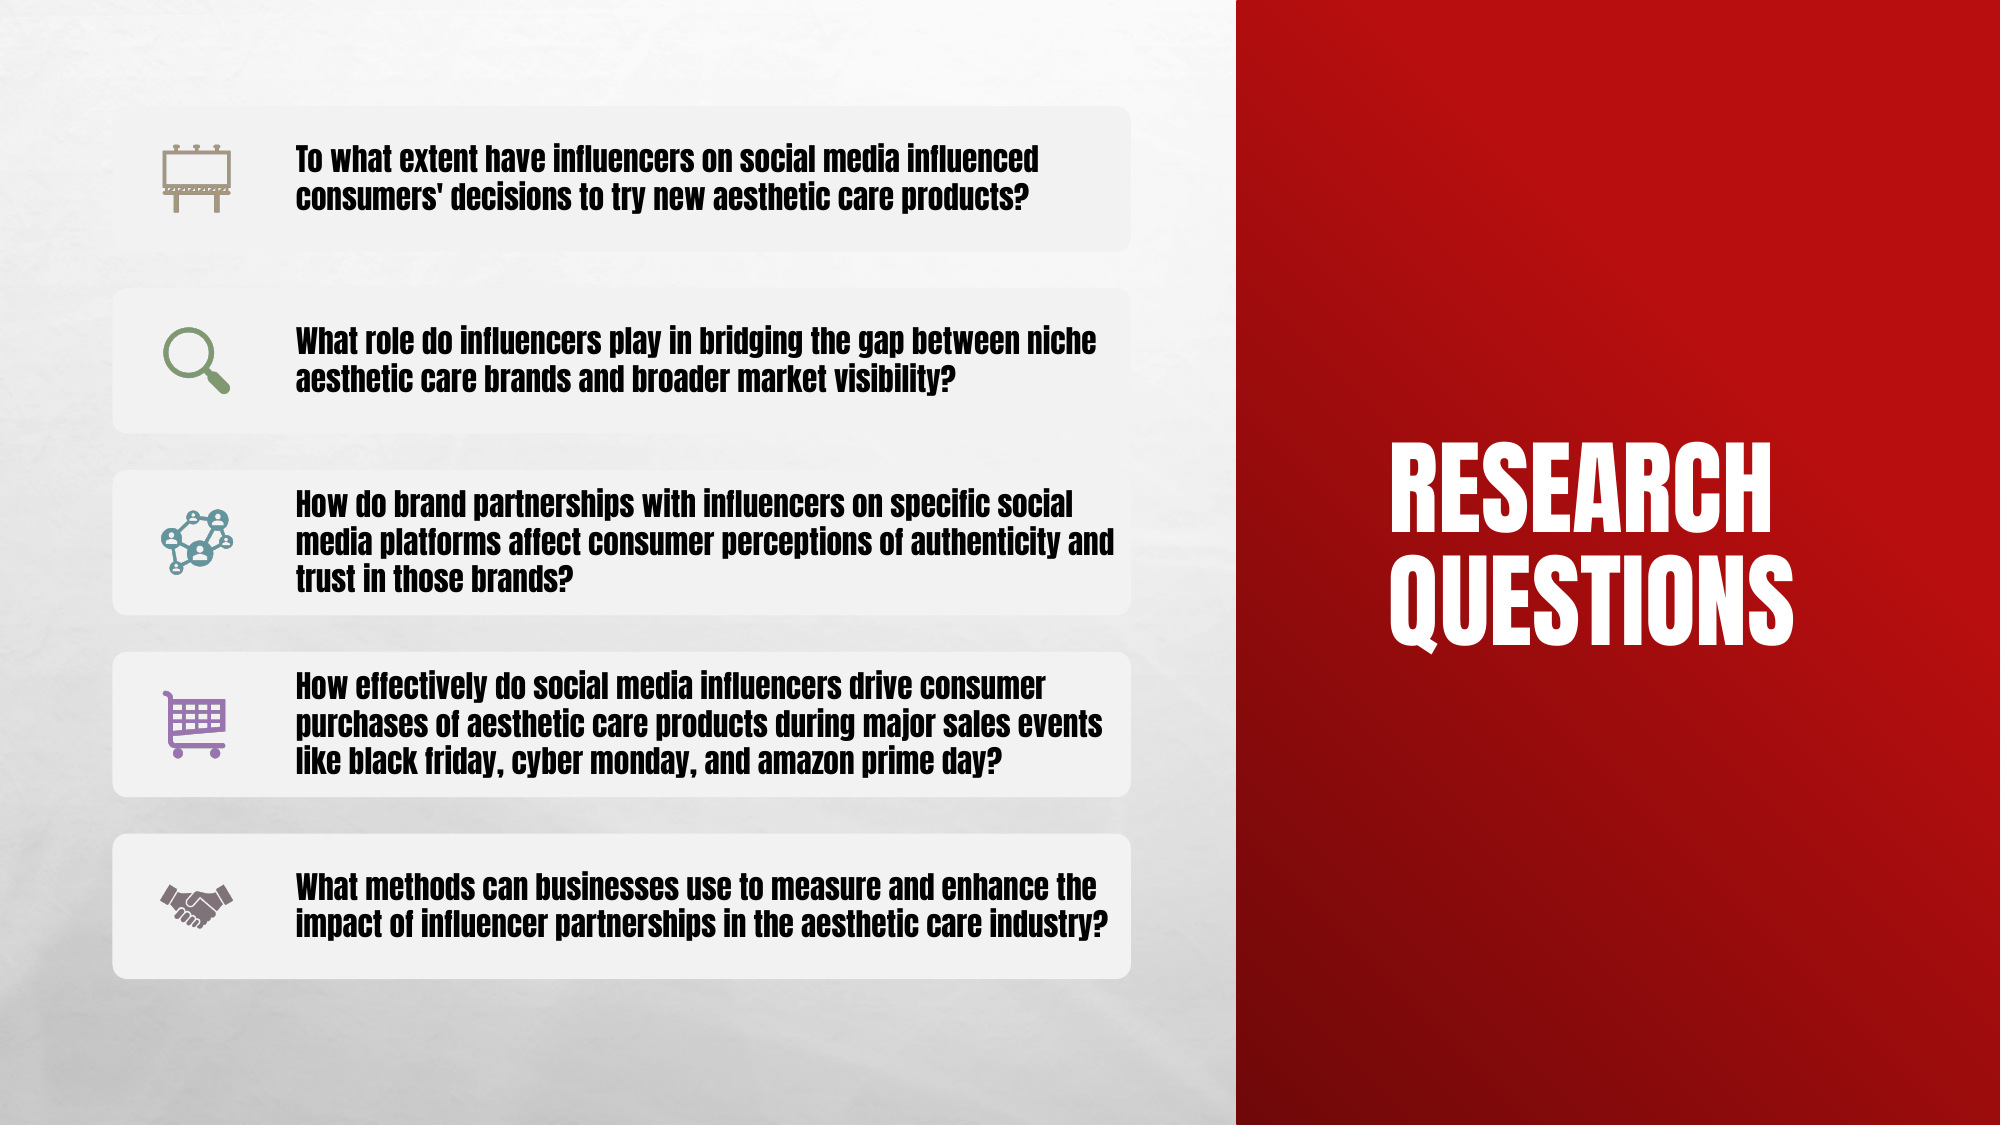

To what extent have influencers on social media influenced consumers' decisions to try new aesthetic care products?
What role do influencers play in bridging the gap between niche aesthetic care brands and broader market visibility?
How do brand partnerships with influencers on specific social media platforms affect consumer perceptions of authenticity and trust in those brands?
How effectively do social media influencers drive consumer purchases of aesthetic care products during major sales events like black friday, cyber monday, and amazon prime day?
What methods can businesses use to measure and enhance the impact of influencer partnerships in the aesthetic care industry?
# Research questions